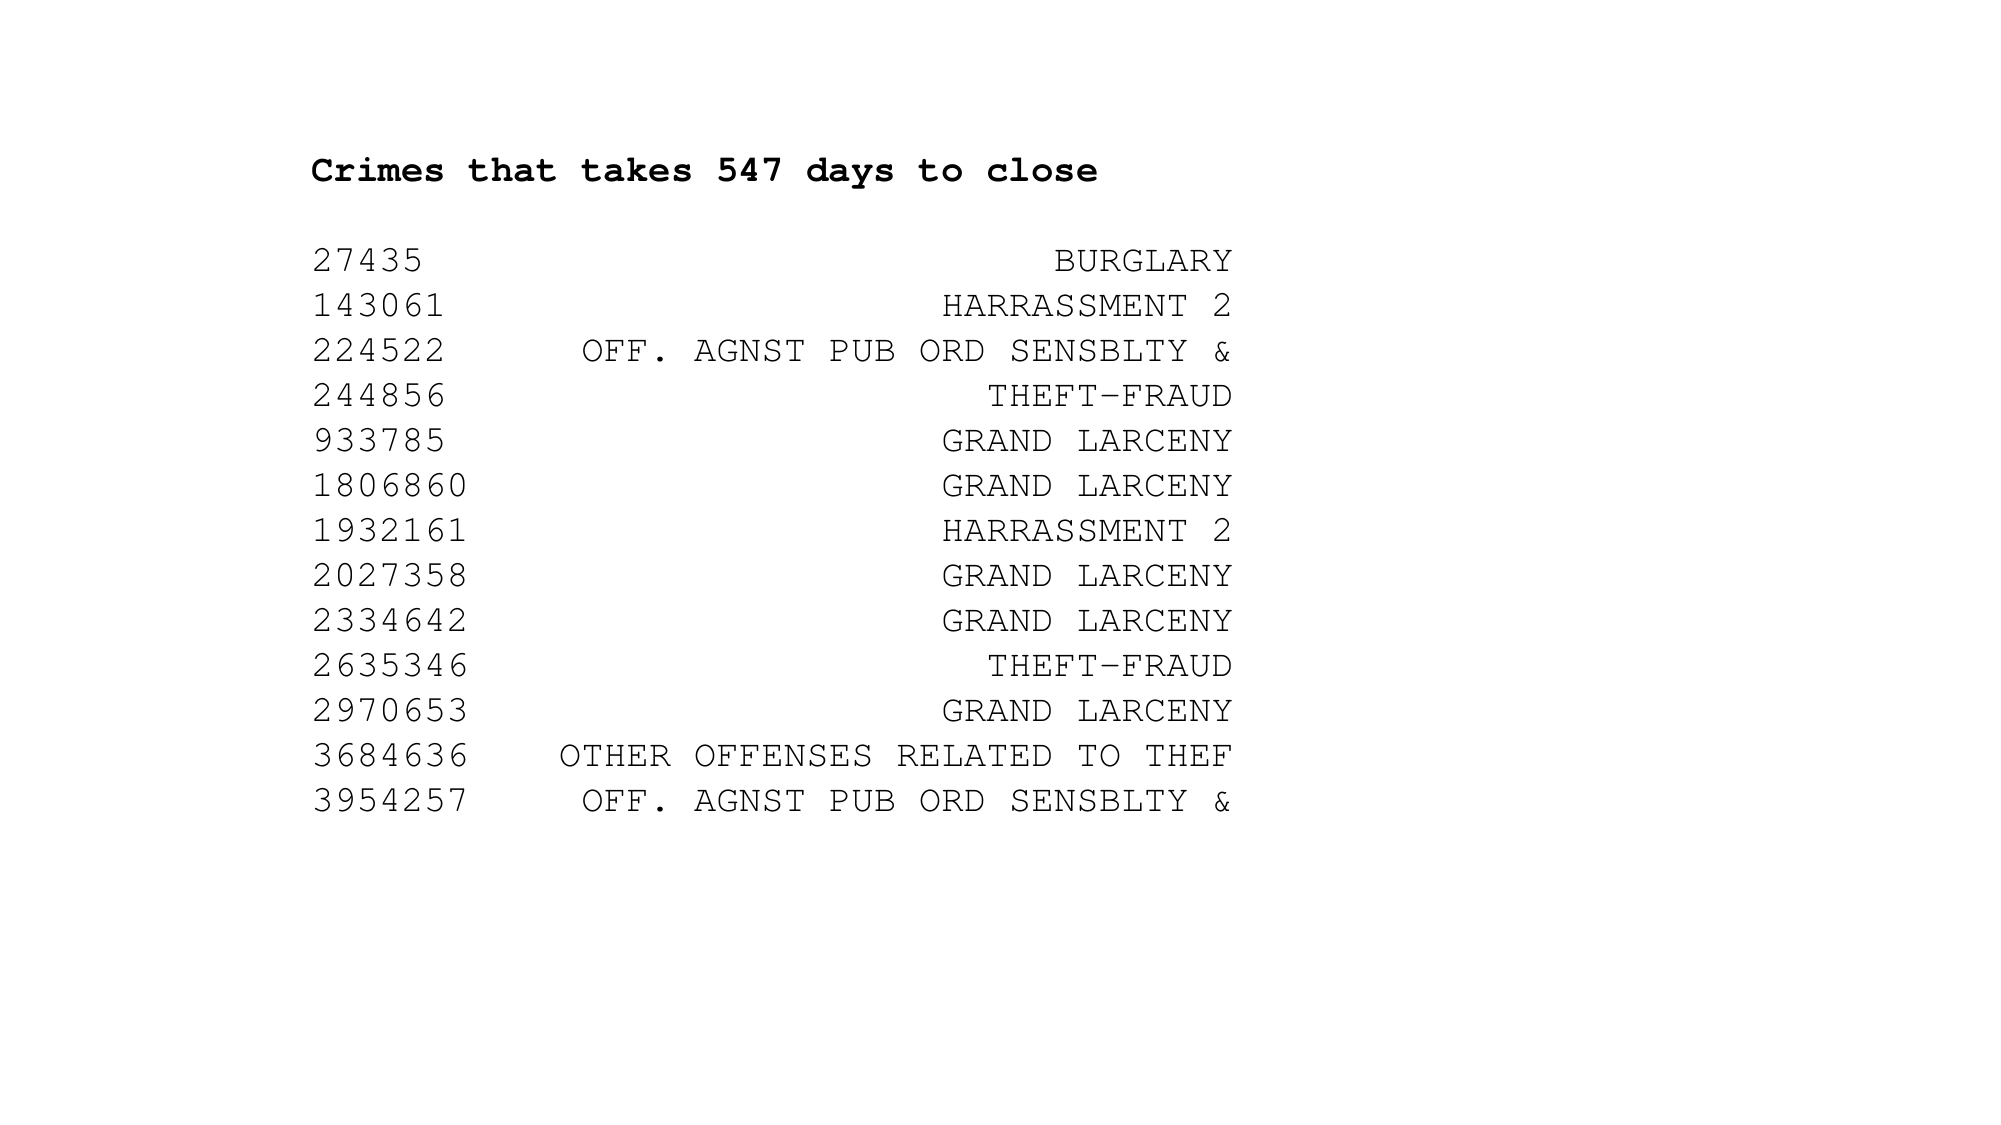

Crimes that takes 547 days to close

27435                            BURGLARY
143061                      HARRASSMENT 2
224522      OFF. AGNST PUB ORD SENSBLTY &
244856                        THEFT-FRAUD
933785                      GRAND LARCENY
1806860                     GRAND LARCENY
1932161                     HARRASSMENT 2
2027358                     GRAND LARCENY
2334642                     GRAND LARCENY
2635346                       THEFT-FRAUD
2970653                     GRAND LARCENY
3684636    OTHER OFFENSES RELATED TO THEF
3954257     OFF. AGNST PUB ORD SENSBLTY &